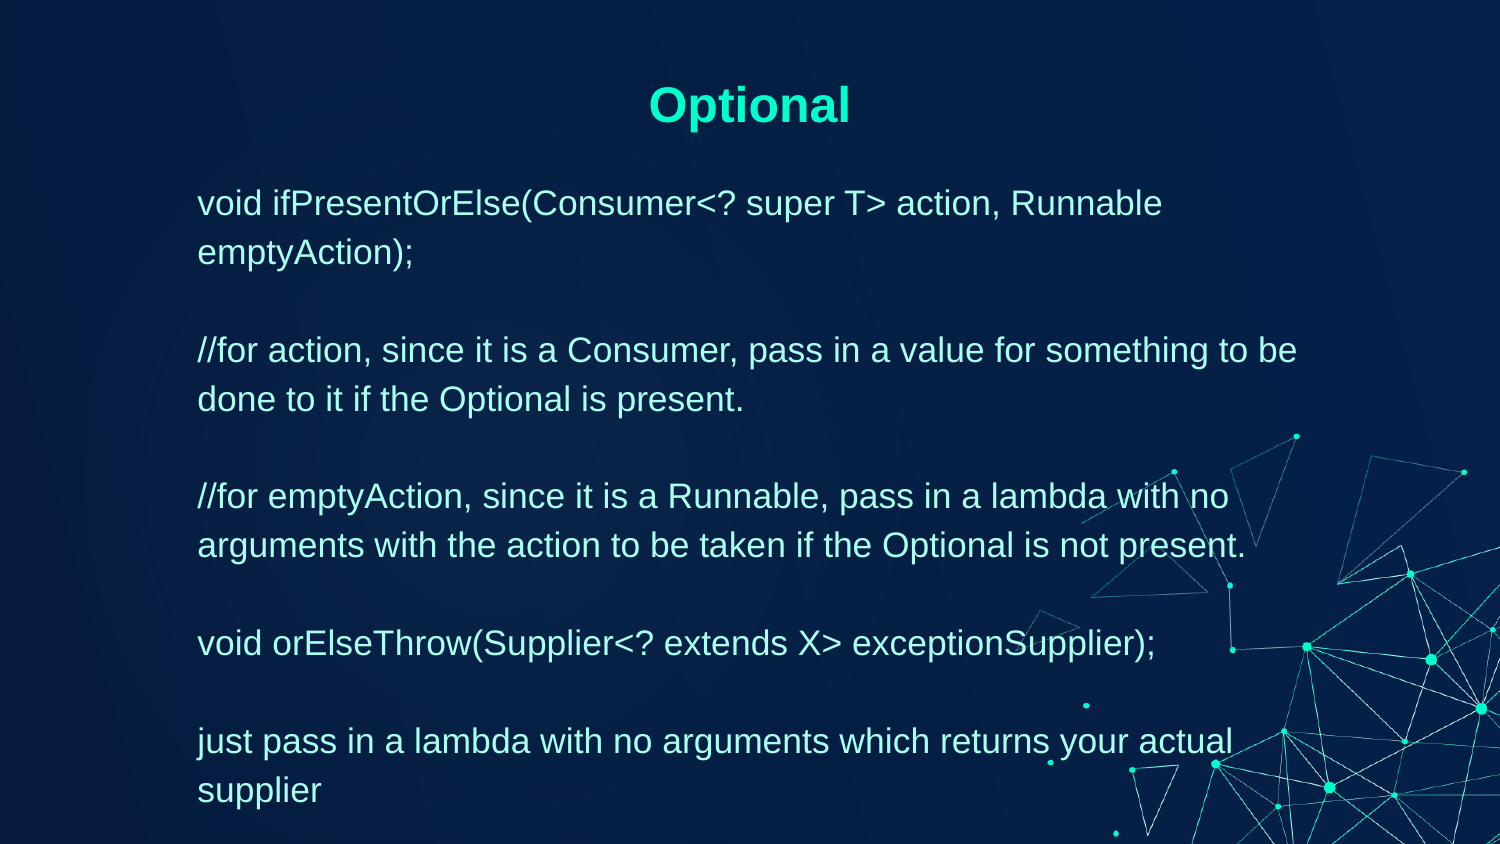

# Optional
void ifPresentOrElse(Consumer<? super T> action, Runnable emptyAction);

//for action, since it is a Consumer, pass in a value for something to be done to it if the Optional is present.

//for emptyAction, since it is a Runnable, pass in a lambda with no arguments with the action to be taken if the Optional is not present.

void orElseThrow(Supplier<? extends X> exceptionSupplier);

just pass in a lambda with no arguments which returns your actual supplier